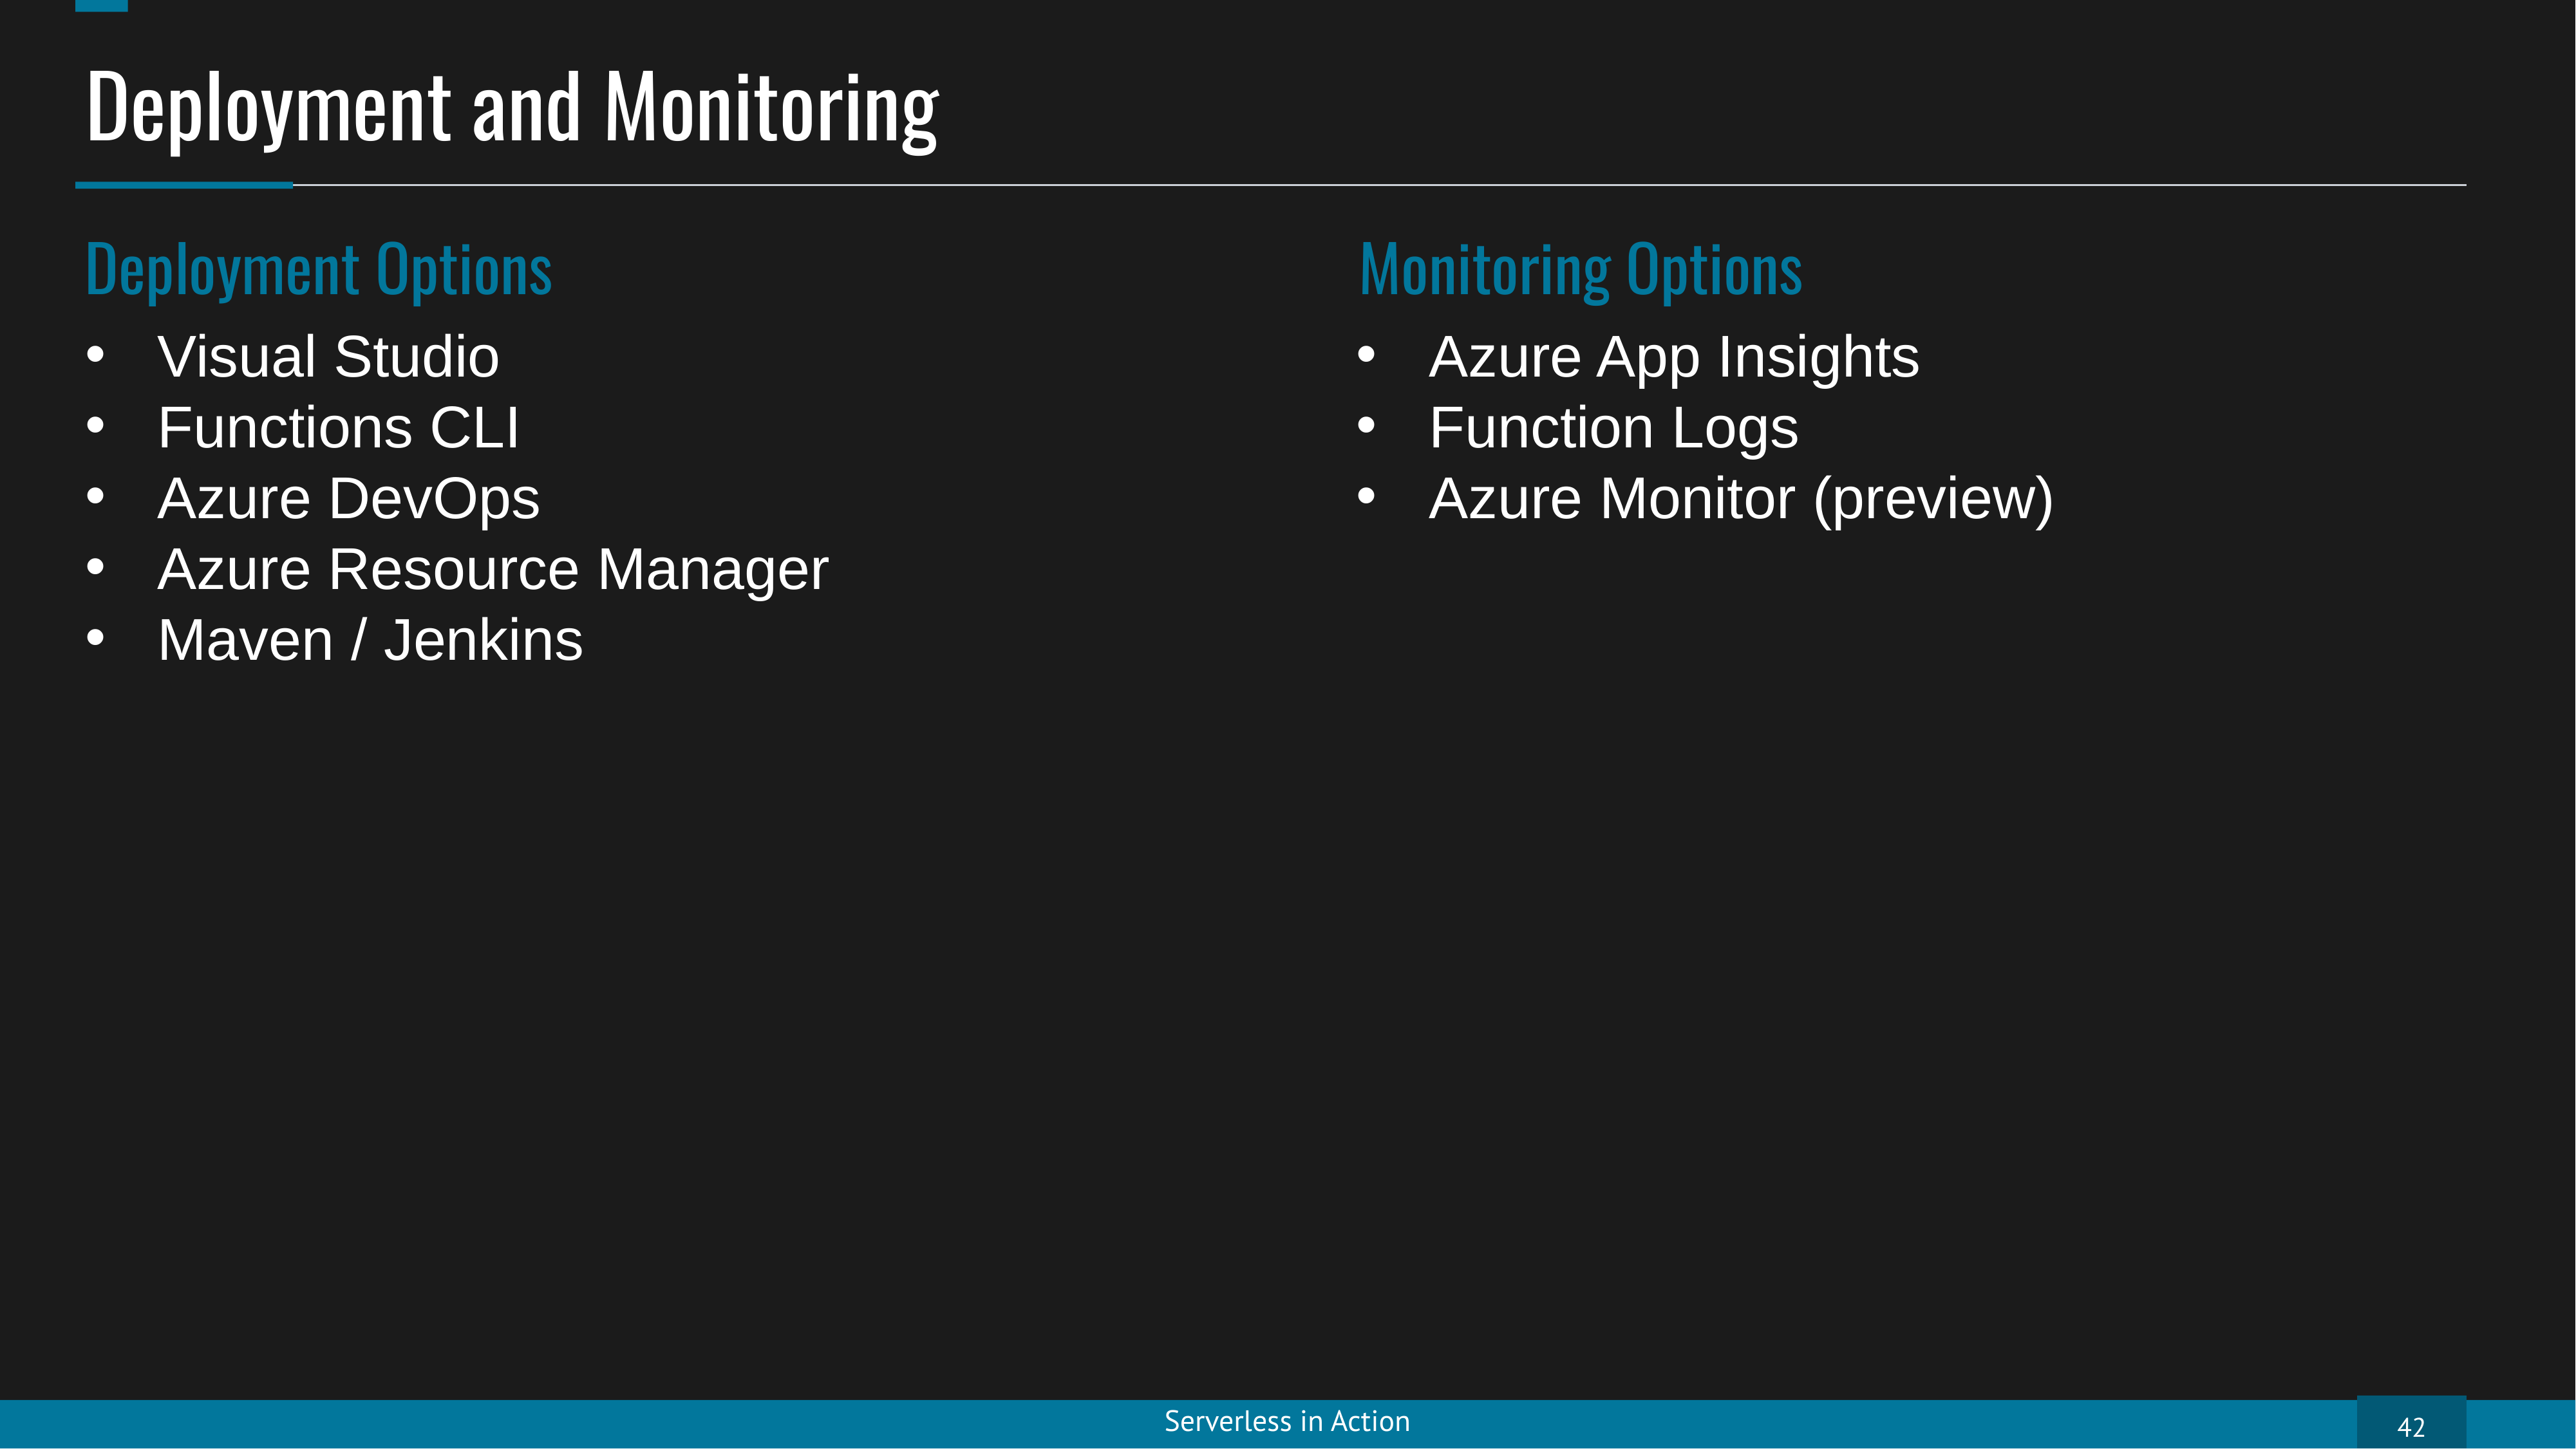

Deployment and Monitoring
Monitoring Options
Azure App Insights
Function Logs
Azure Monitor (preview)
Deployment Options
Visual Studio
Functions CLI
Azure DevOps
Azure Resource Manager
Maven / Jenkins
42